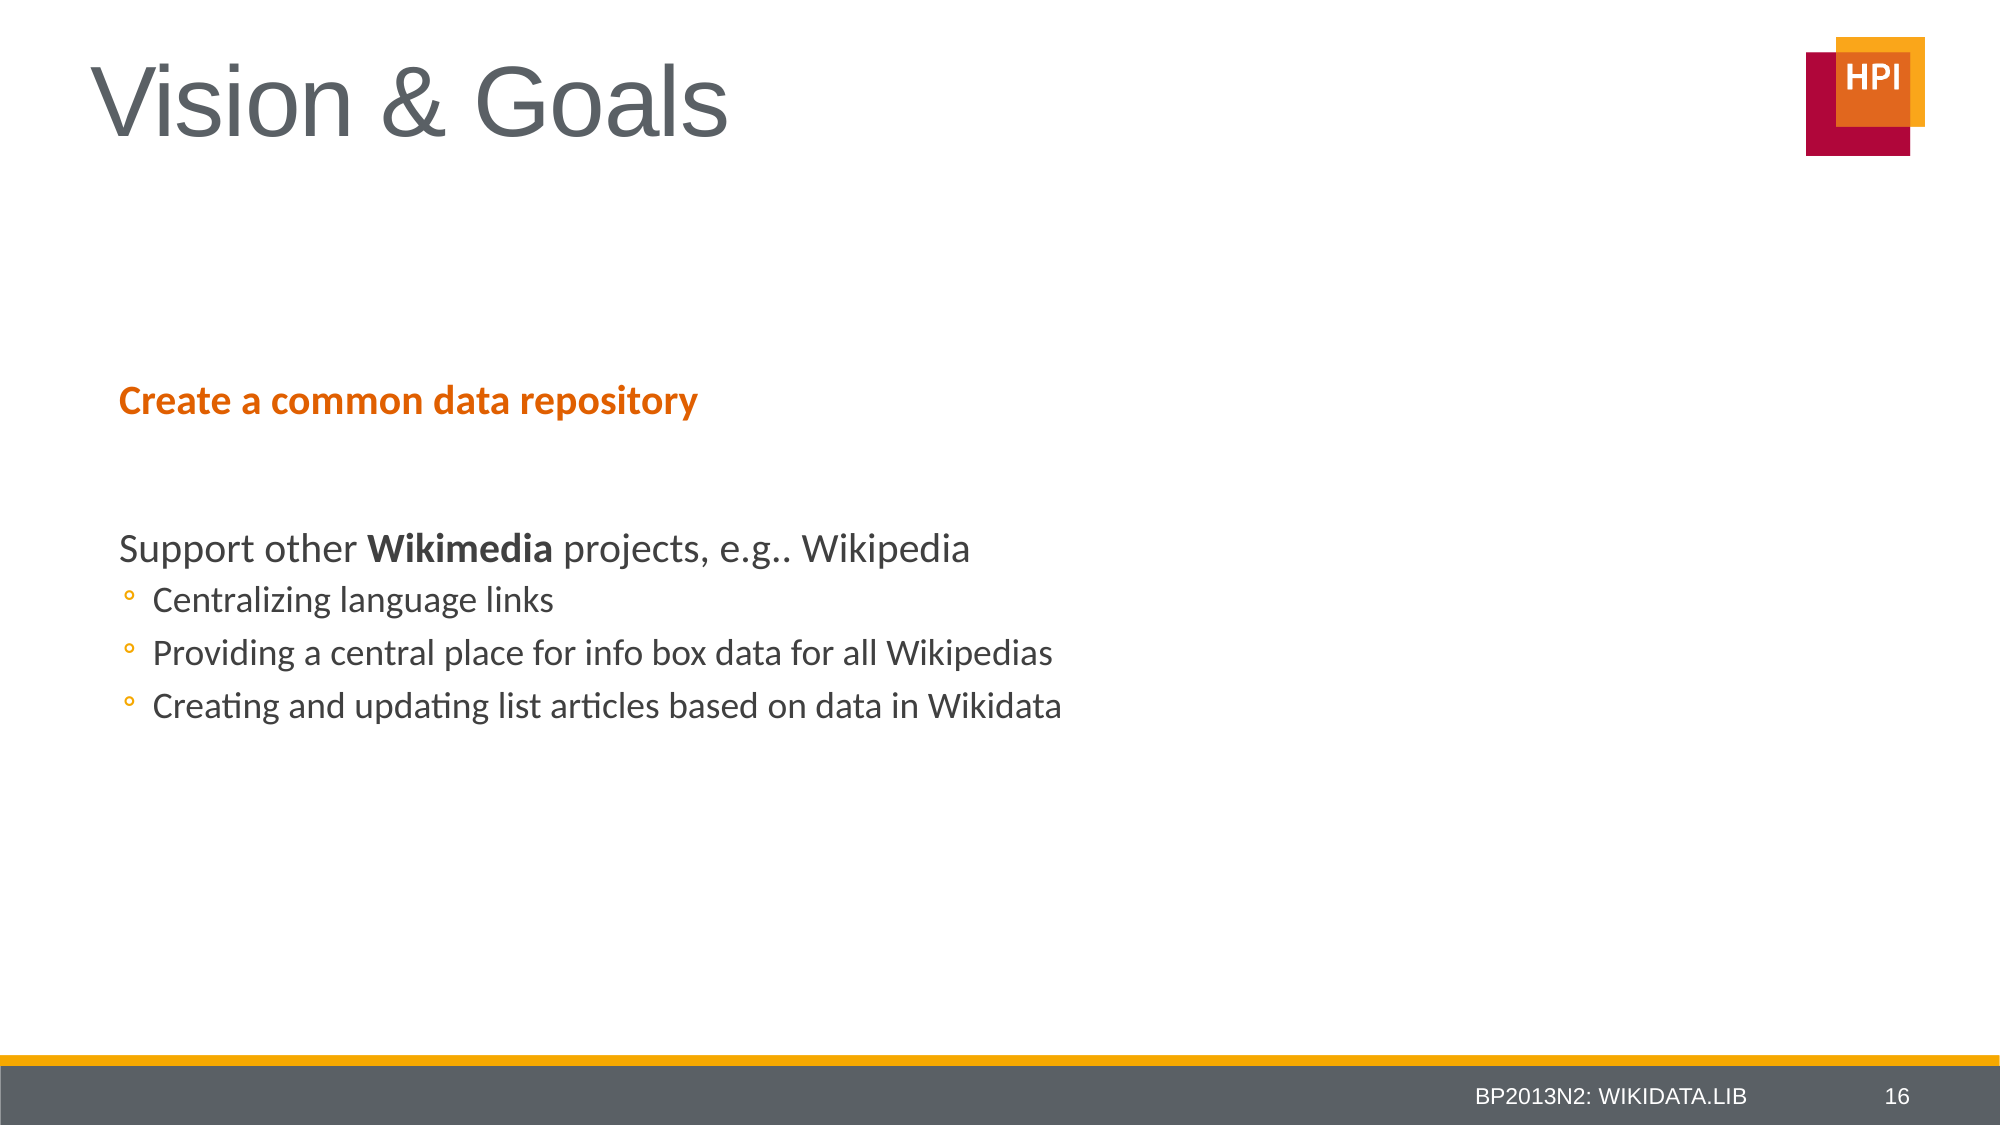

# Vision & Goals

Create a common data repository

Support other Wikimedia projects, e.g.. Wikipedia
Centralizing language links
Providing a central place for info box data for all Wikipedias
Creating and updating list articles based on data in Wikidata

BP2013N2: WIKIDATA.LIB
16